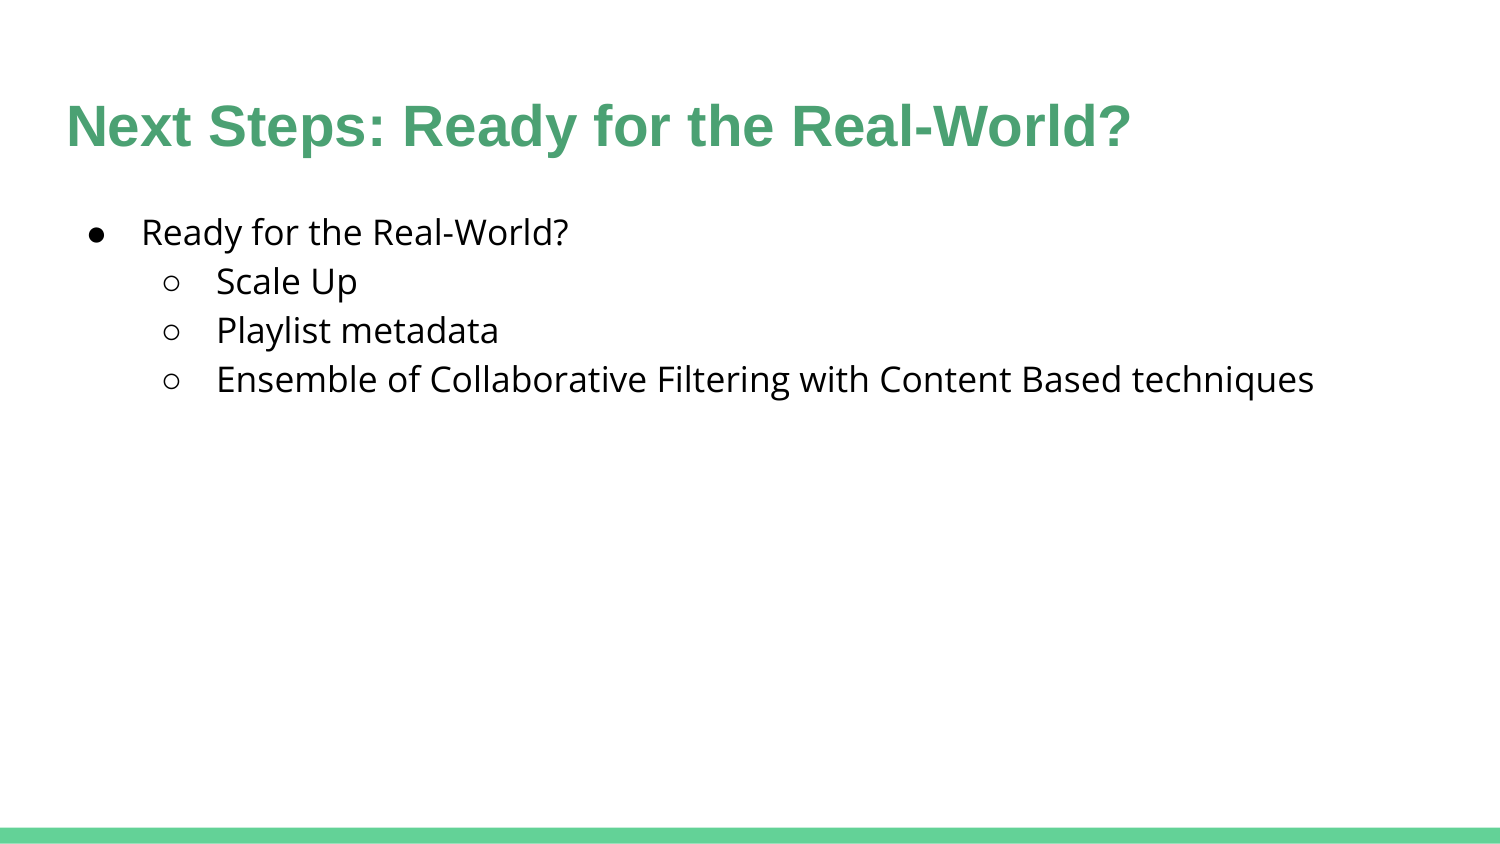

# Next Steps: Ready for the Real-World?
Ready for the Real-World?
Scale Up
Playlist metadata
Ensemble of Collaborative Filtering with Content Based techniques